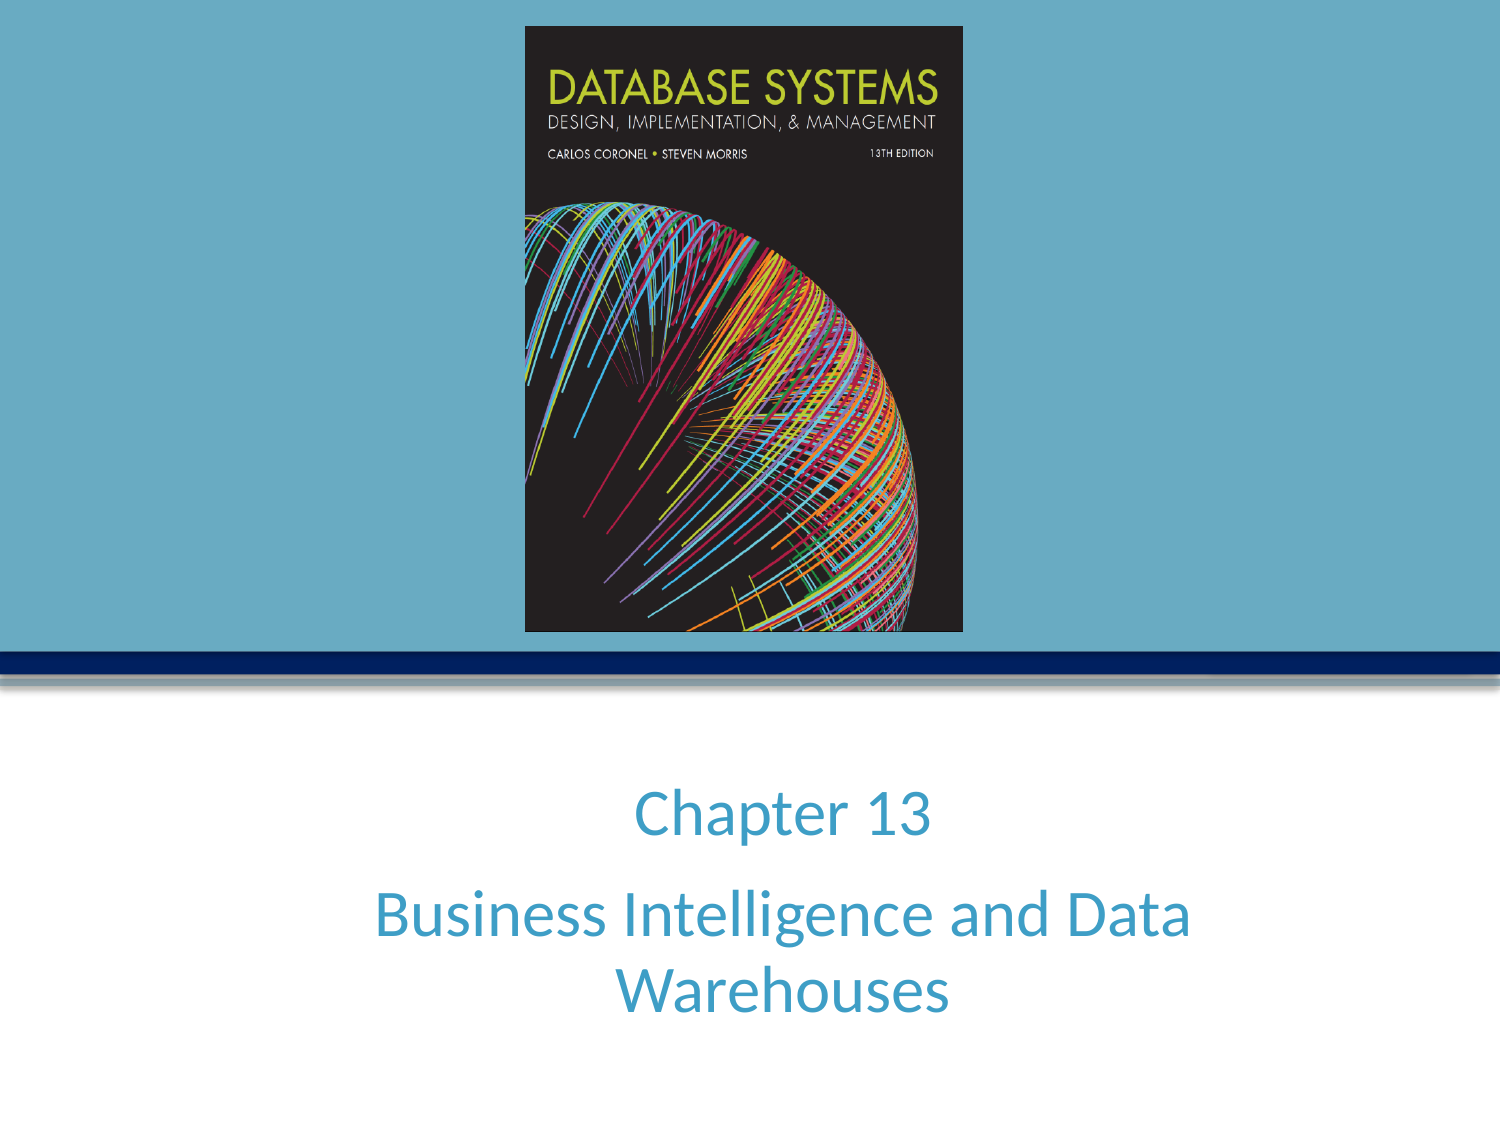

Chapter 13
Business Intelligence and Data Warehouses